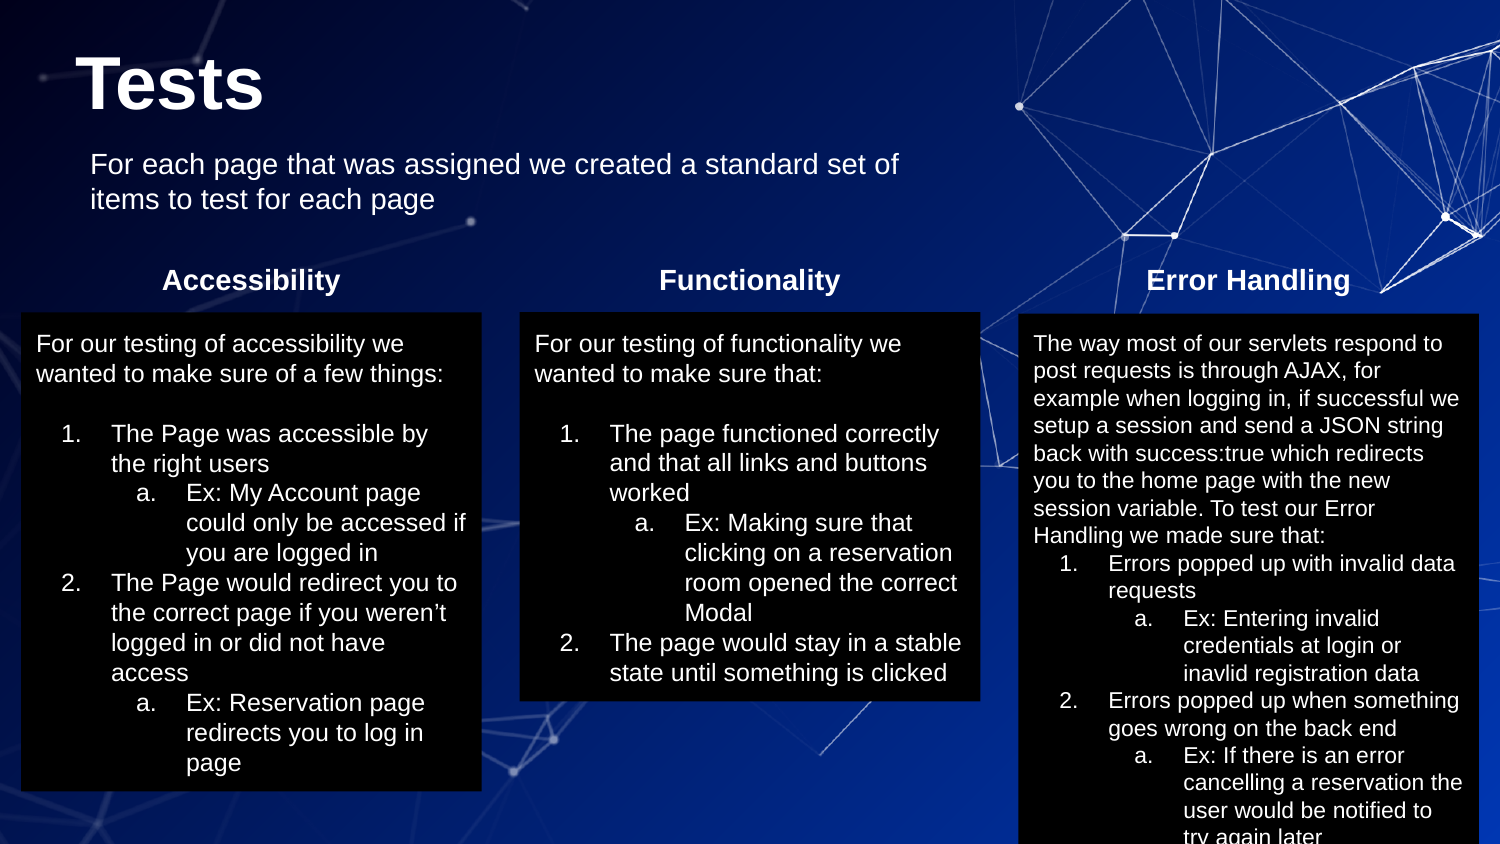

# Tests
For each page that was assigned we created a standard set of items to test for each page
Accessibility
Functionality
Error Handling
For our testing of accessibility we wanted to make sure of a few things:

The Page was accessible by the right users
Ex: My Account page could only be accessed if you are logged in
The Page would redirect you to the correct page if you weren’t logged in or did not have access
Ex: Reservation page redirects you to log in page
For our testing of functionality we wanted to make sure that:

The page functioned correctly and that all links and buttons worked
Ex: Making sure that clicking on a reservation room opened the correct Modal
The page would stay in a stable state until something is clicked
The way most of our servlets respond to post requests is through AJAX, for example when logging in, if successful we setup a session and send a JSON string back with success:true which redirects you to the home page with the new session variable. To test our Error Handling we made sure that:
Errors popped up with invalid data requests
Ex: Entering invalid credentials at login or inavlid registration data
Errors popped up when something goes wrong on the back end
Ex: If there is an error cancelling a reservation the user would be notified to try again later